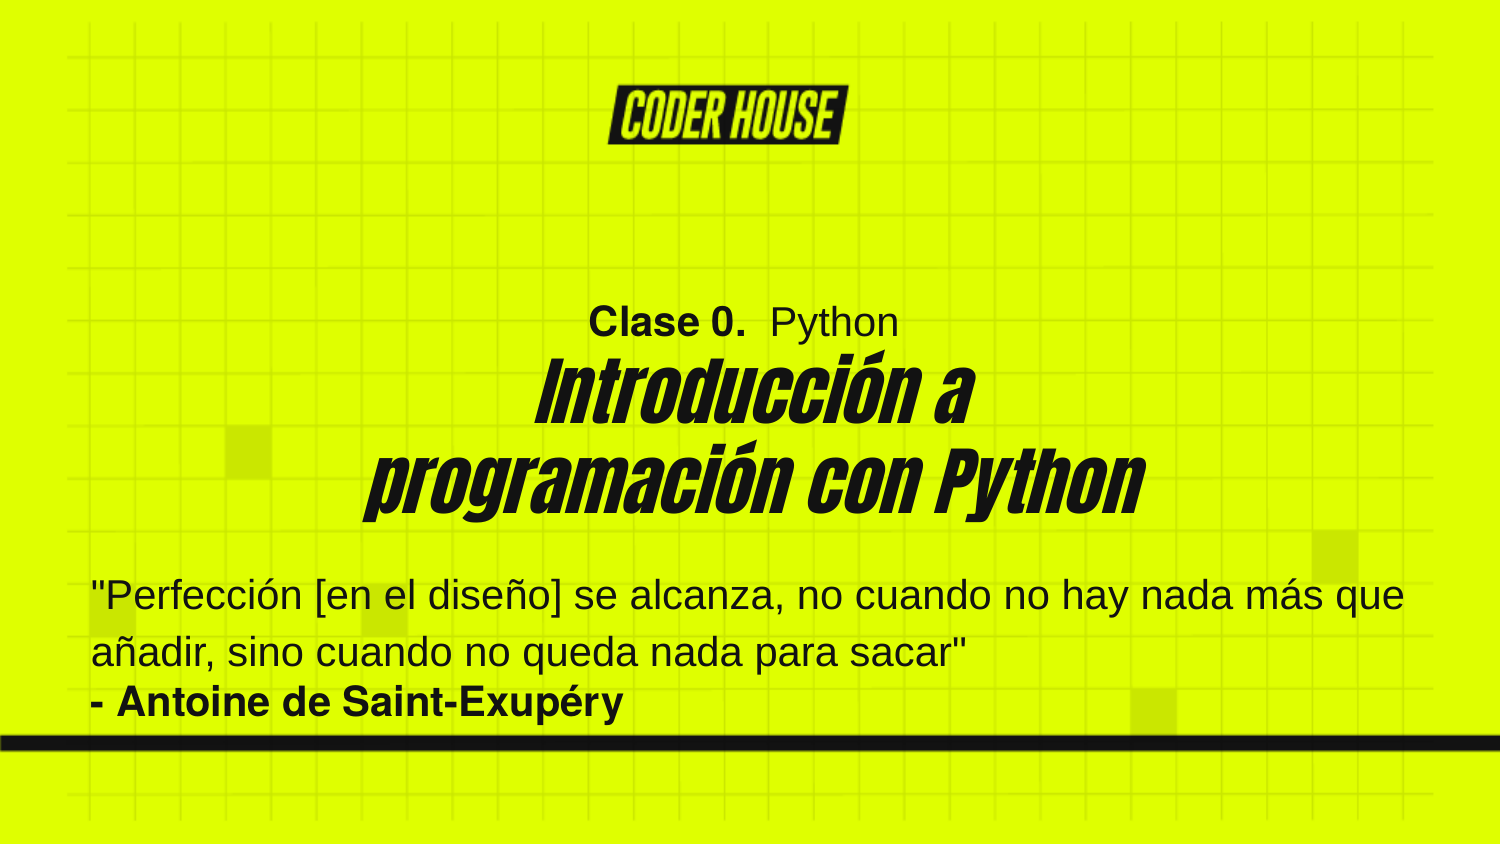

Clase 0.  Python
Introducción a programación con Python
"Perfección [en el diseño] se alcanza, no cuando no hay nada más que añadir, sino cuando no queda nada para sacar"
- Antoine de Saint-Exupéry